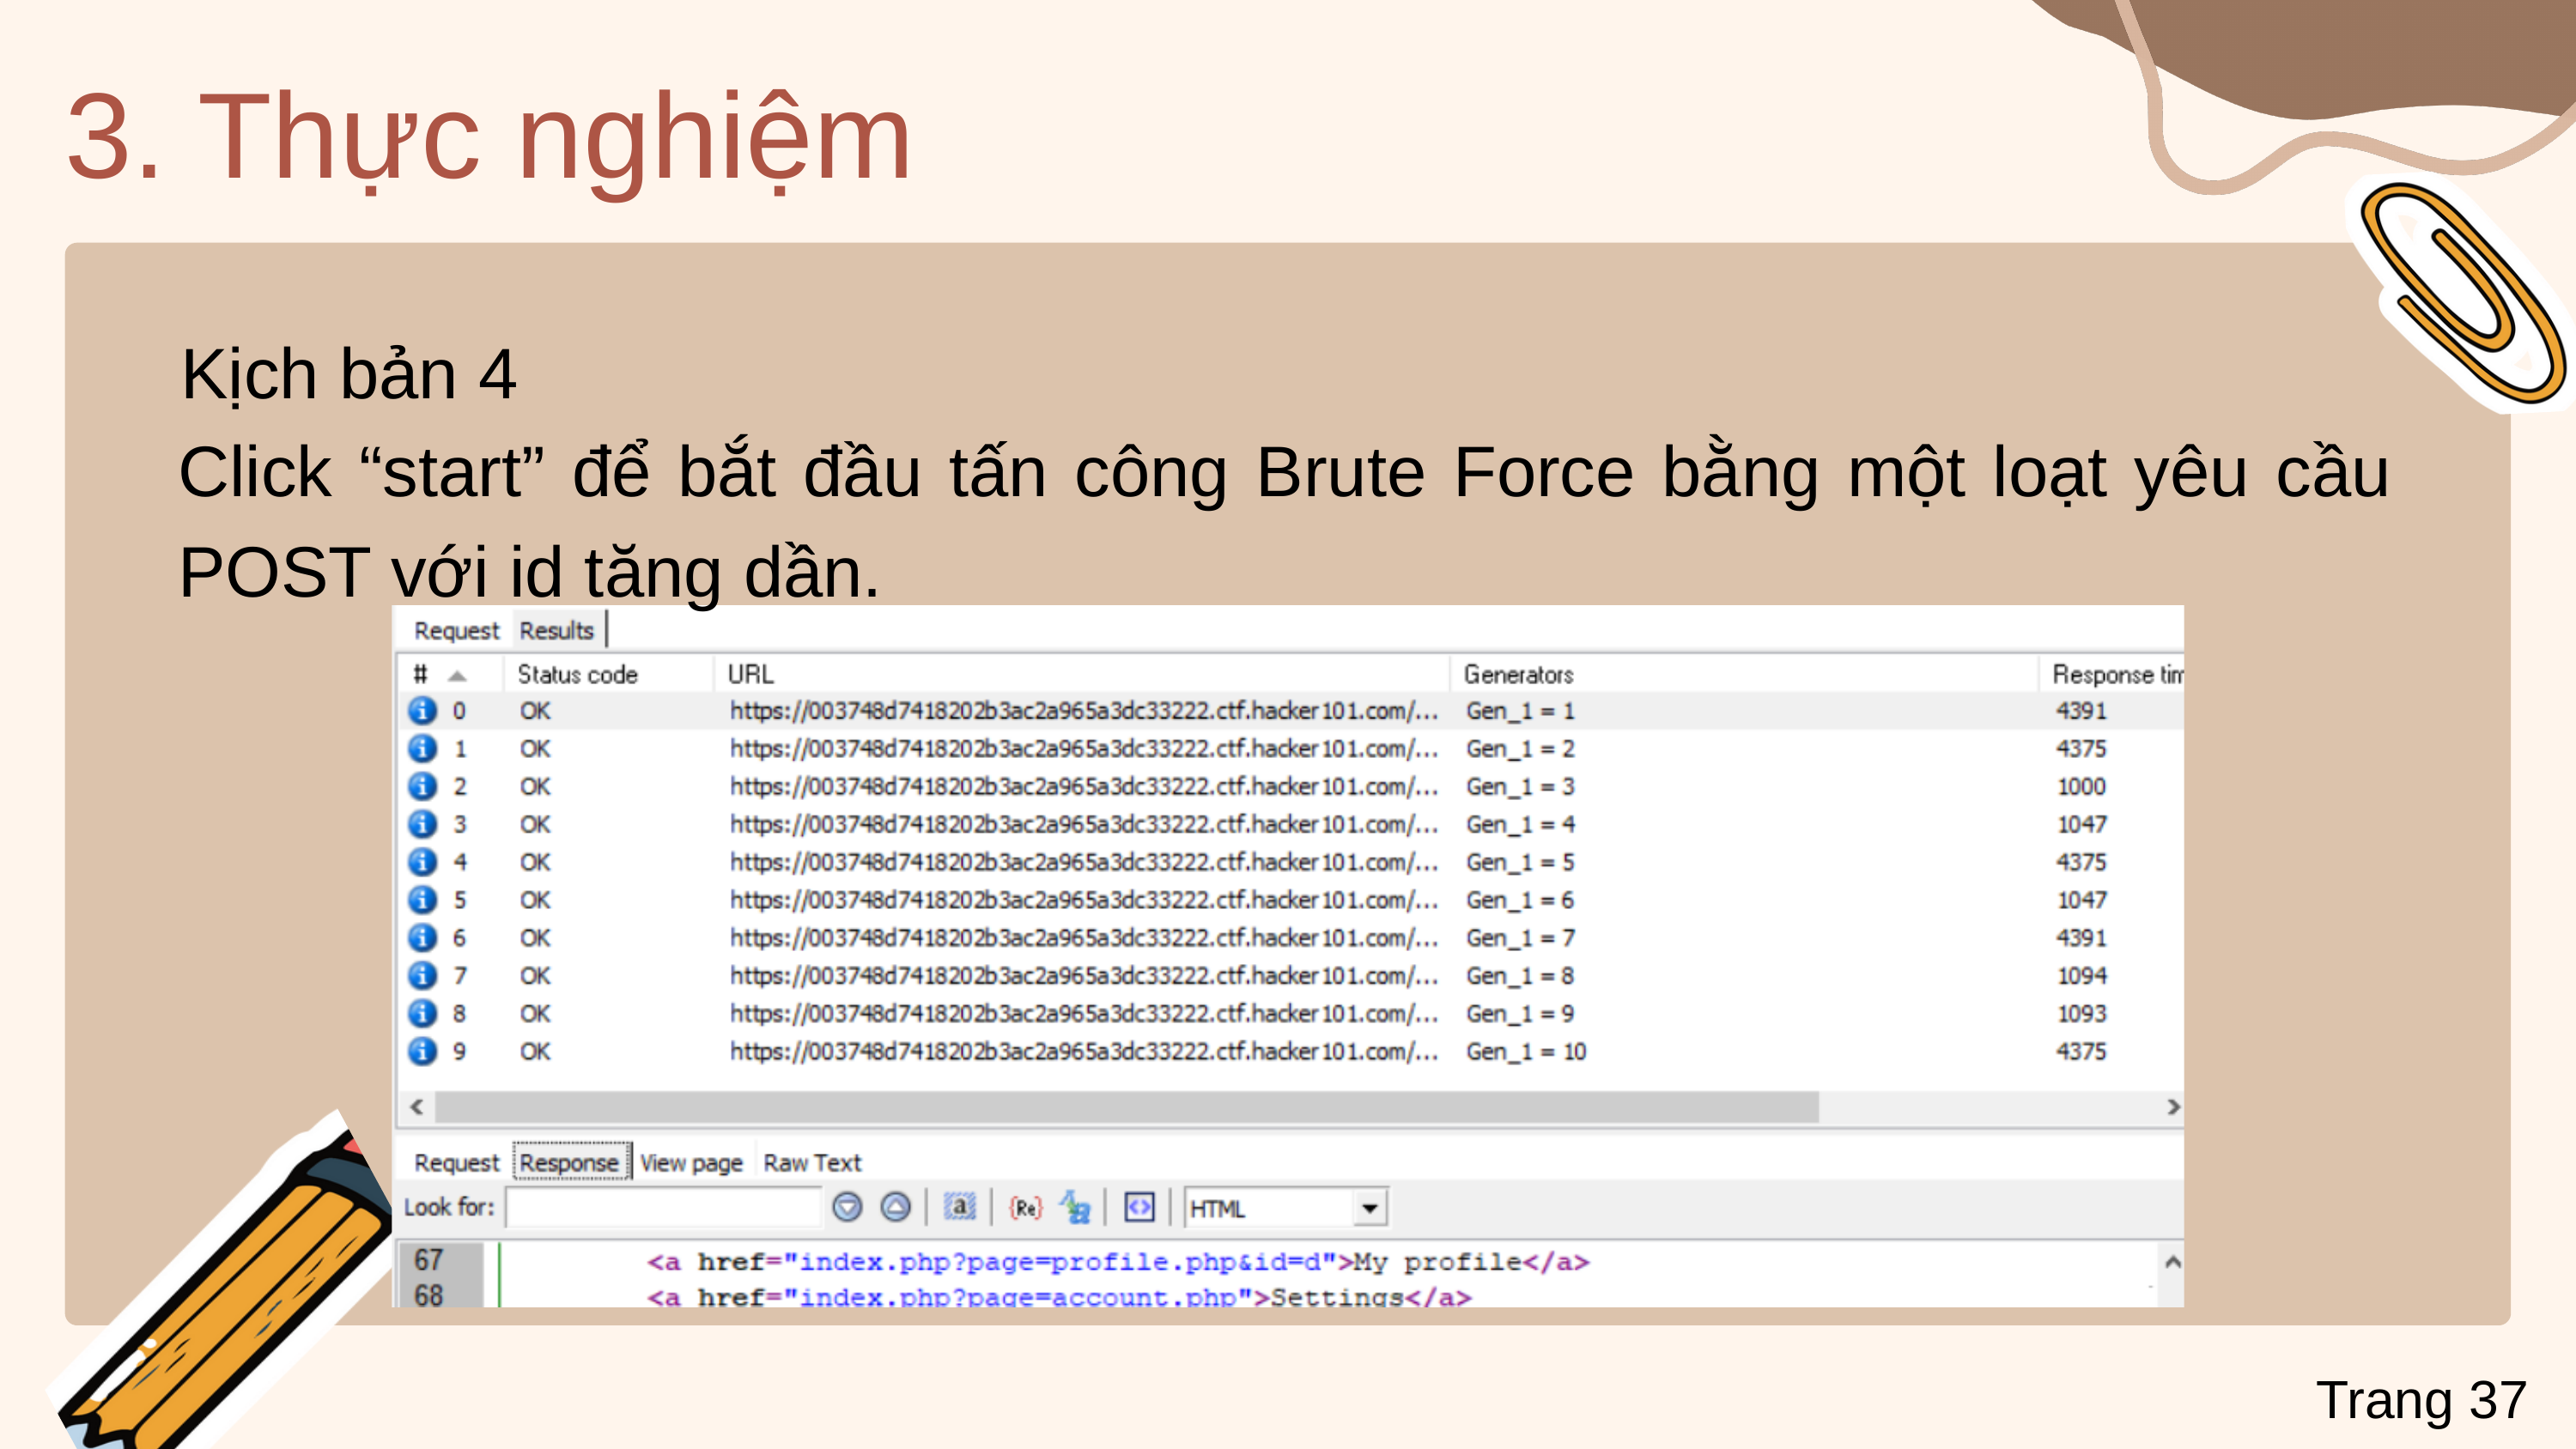

3. Thực nghiệm

Kịch bản 4
Click “start” để bắt đầu tấn công Brute Force bằng một loạt yêu cầu POST với id tăng dần.

Trang 37